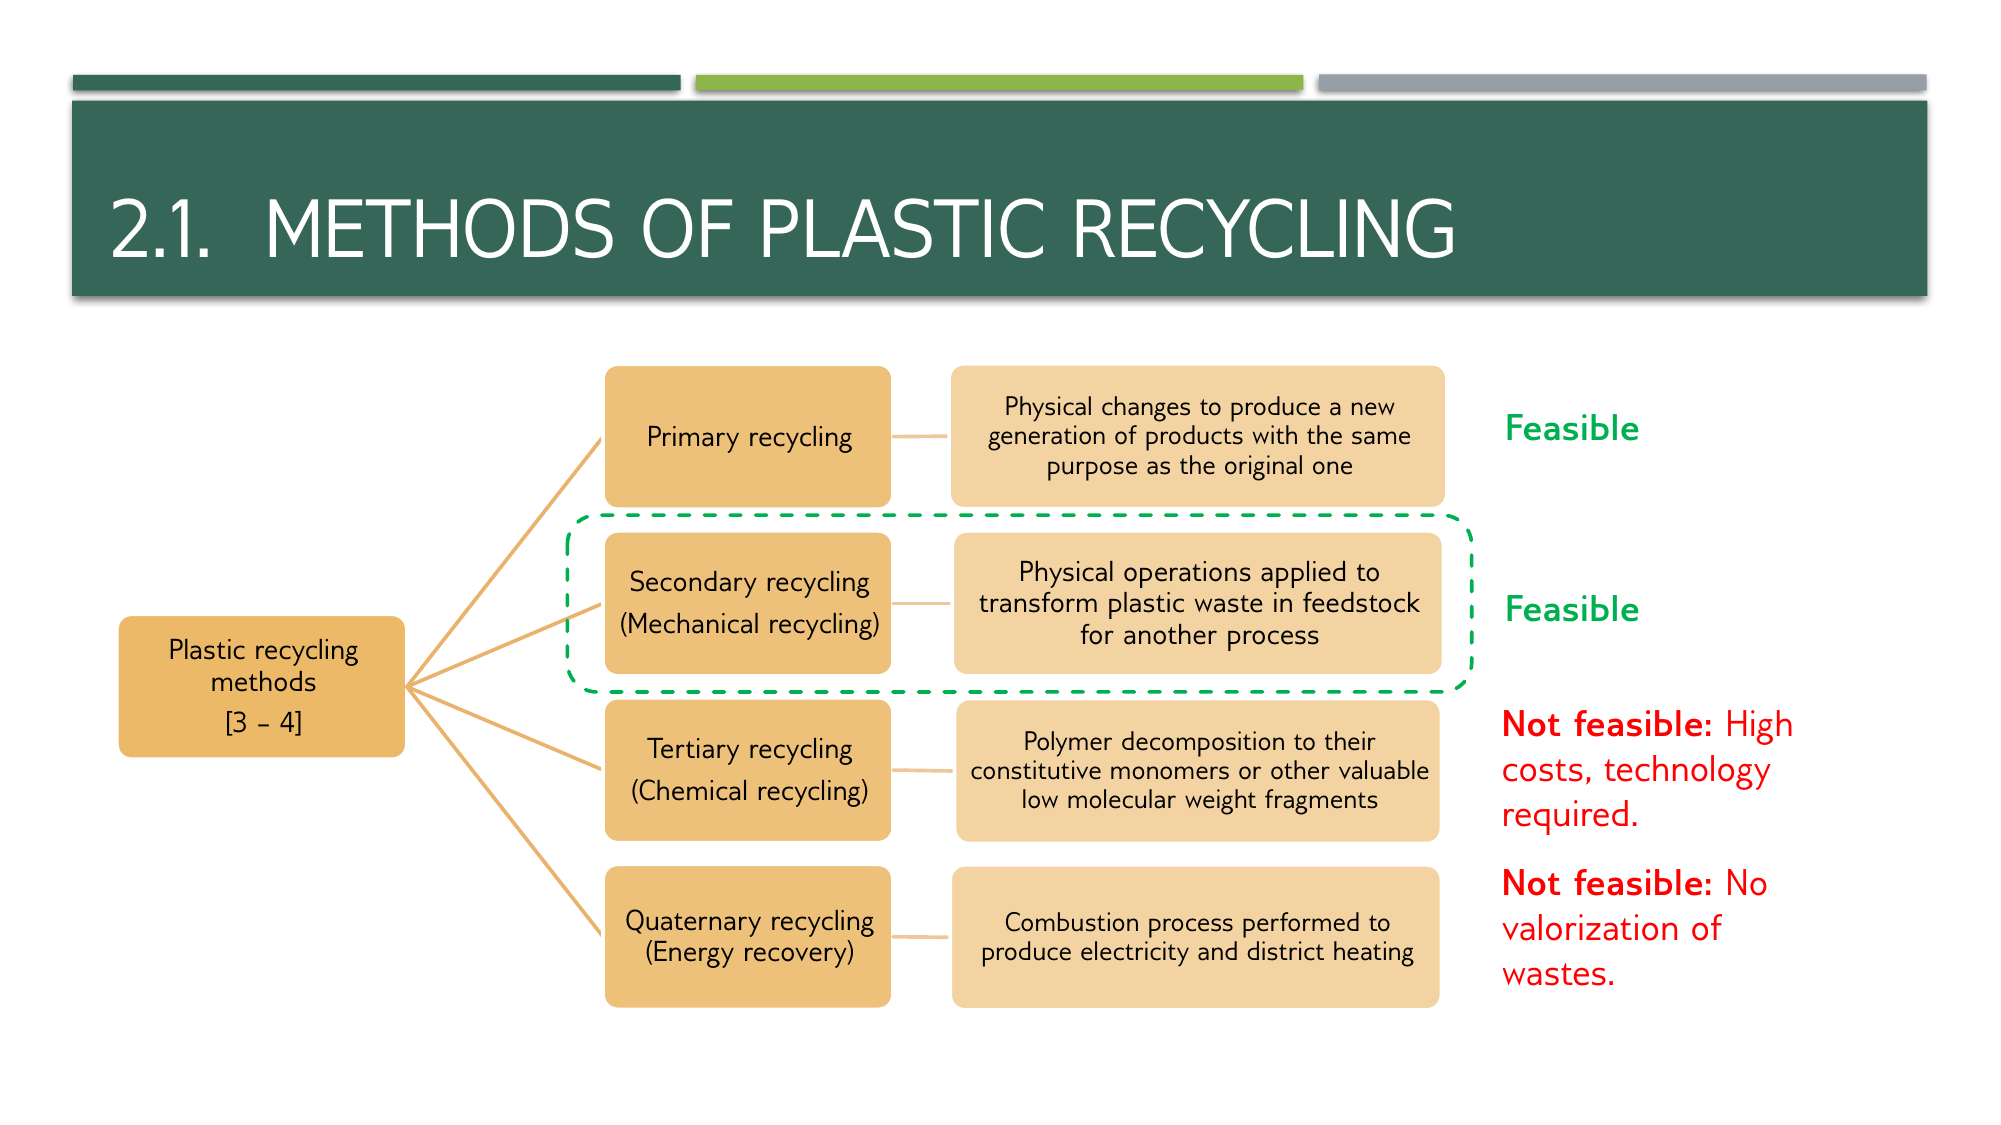

# 2.1.  Methods of plastic recycling
Plastic recycling methods
[3 – 4]

Primary recycling

Physical changes to produce a new generation of products with the same purpose as the original one

Secondary recycling
(Mechanical recycling)

Physical operations applied to transform plastic waste in feedstock for another process

Tertiary recycling
(Chemical recycling)

Polymer decomposition to their constitutive monomers or other valuable low molecular weight fragments

Quaternary recycling (Energy recovery)

Combustion process performed to produce electricity and district heating
Feasible

Feasible
Not feasible: High costs, technology required.
Not feasible: No valorization of wastes.